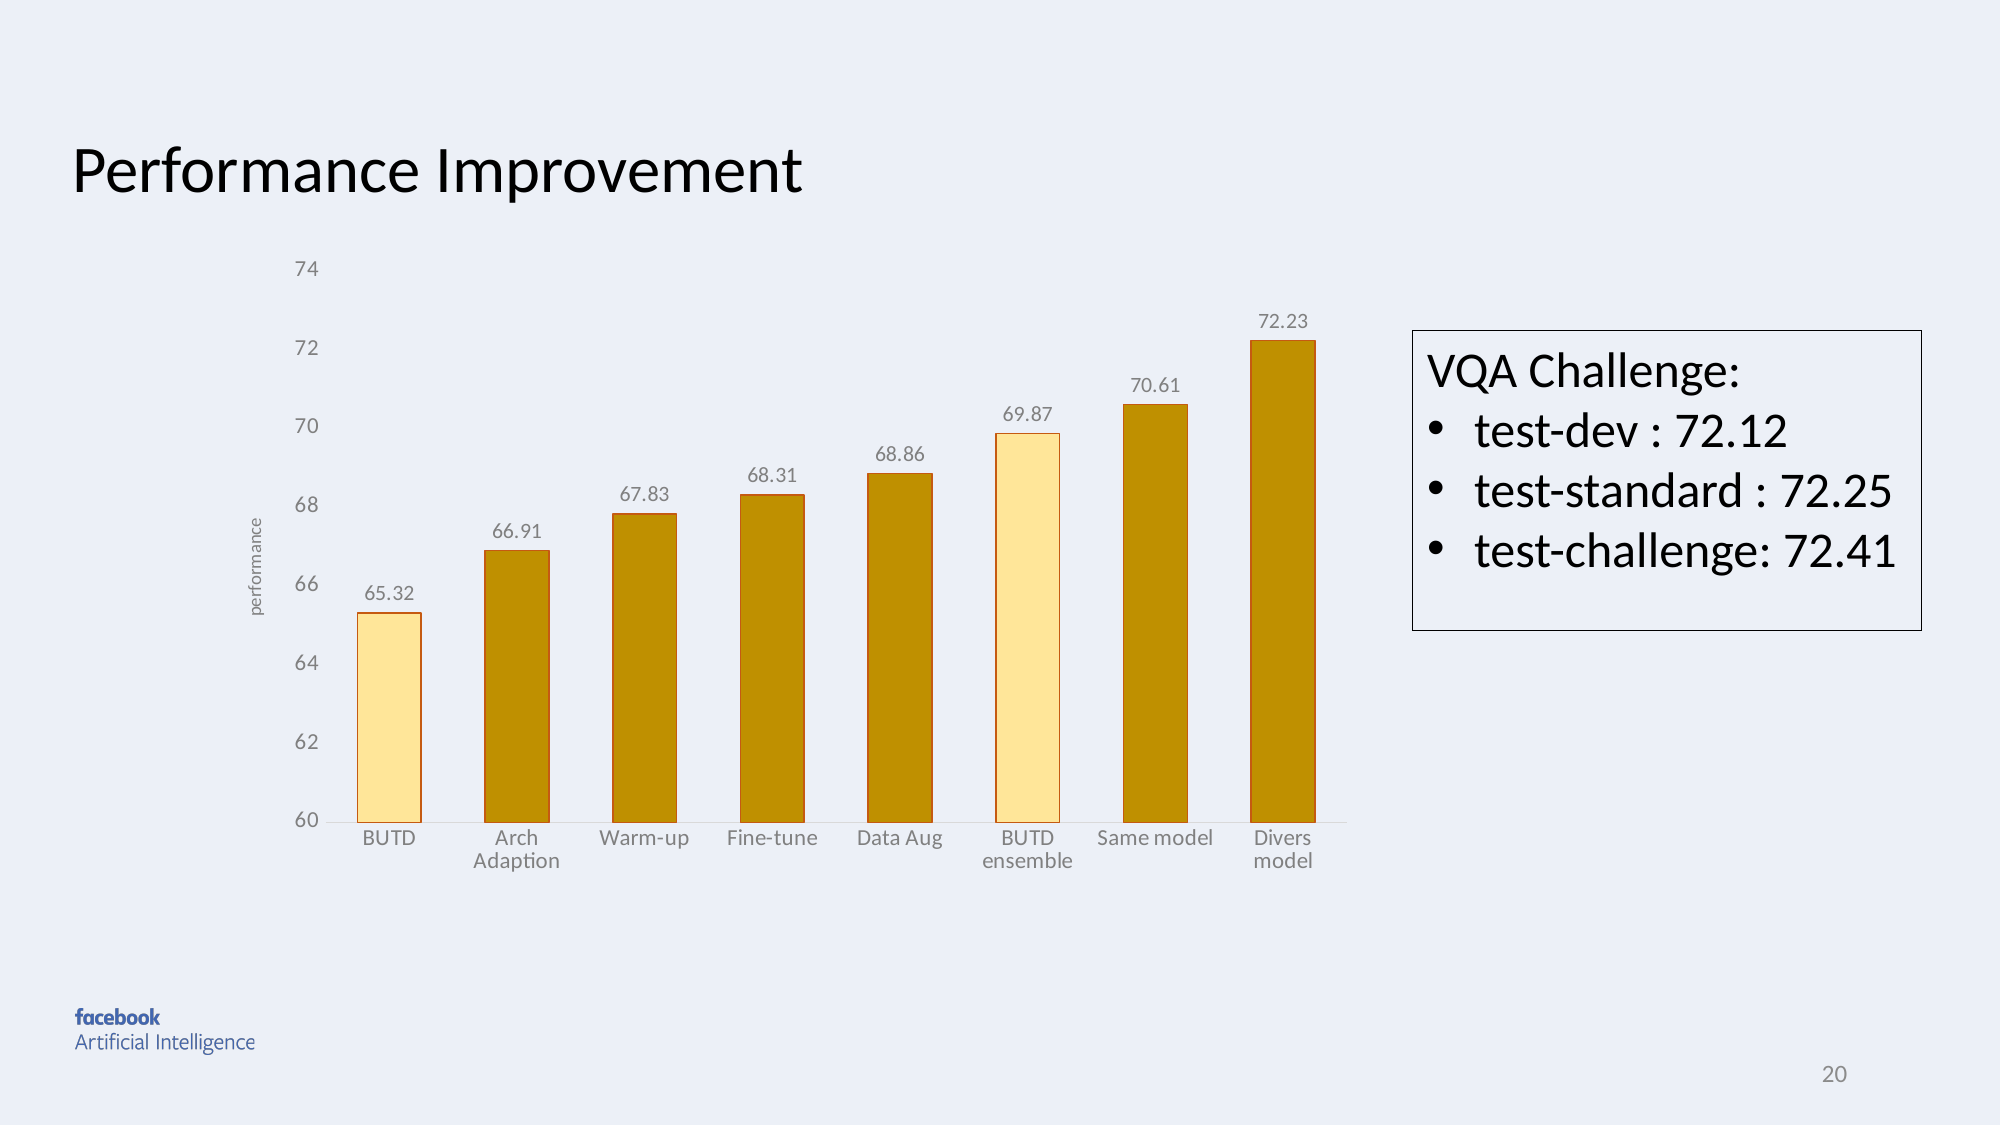

Performance Improvement

### Chart

| Category |  |
|---|---|
| BUTD | 65.32 |
| Arch Adaption | 66.91 |
| Warm-up | 67.83 |
| Fine-tune | 68.31 |
| Data Aug | 68.86 |
| BUTD ensemble | 69.87 |
| Same model | 70.61 |
| Divers model | 72.23 |
VQA Challenge:
test-dev : 72.12
test-standard : 72.25
test-challenge: 72.41

20